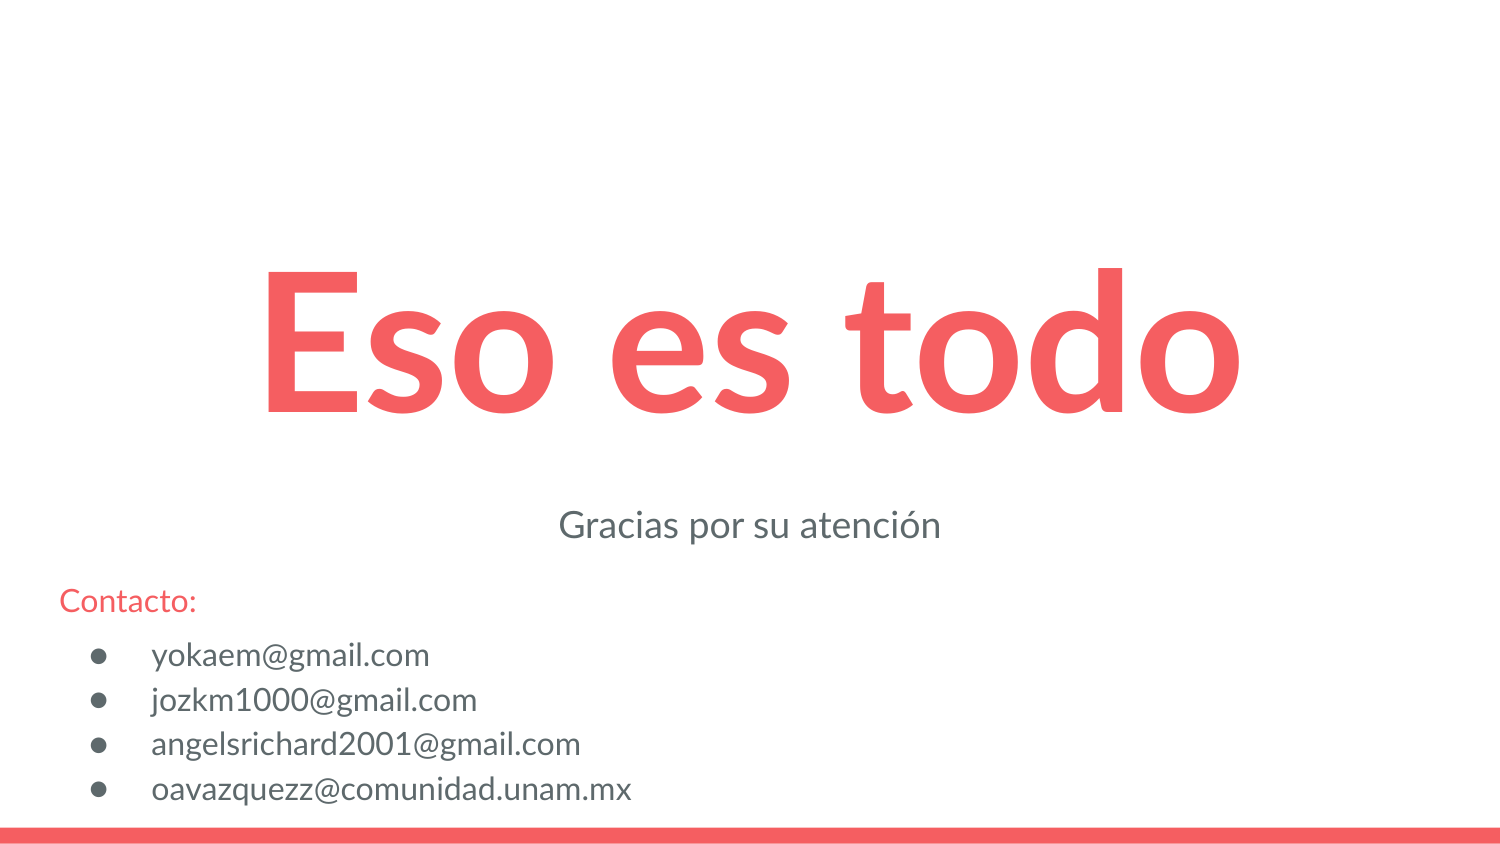

# Eso es todo
Gracias por su atención
Contacto:
yokaem@gmail.com
jozkm1000@gmail.com
angelsrichard2001@gmail.com
oavazquezz@comunidad.unam.mx